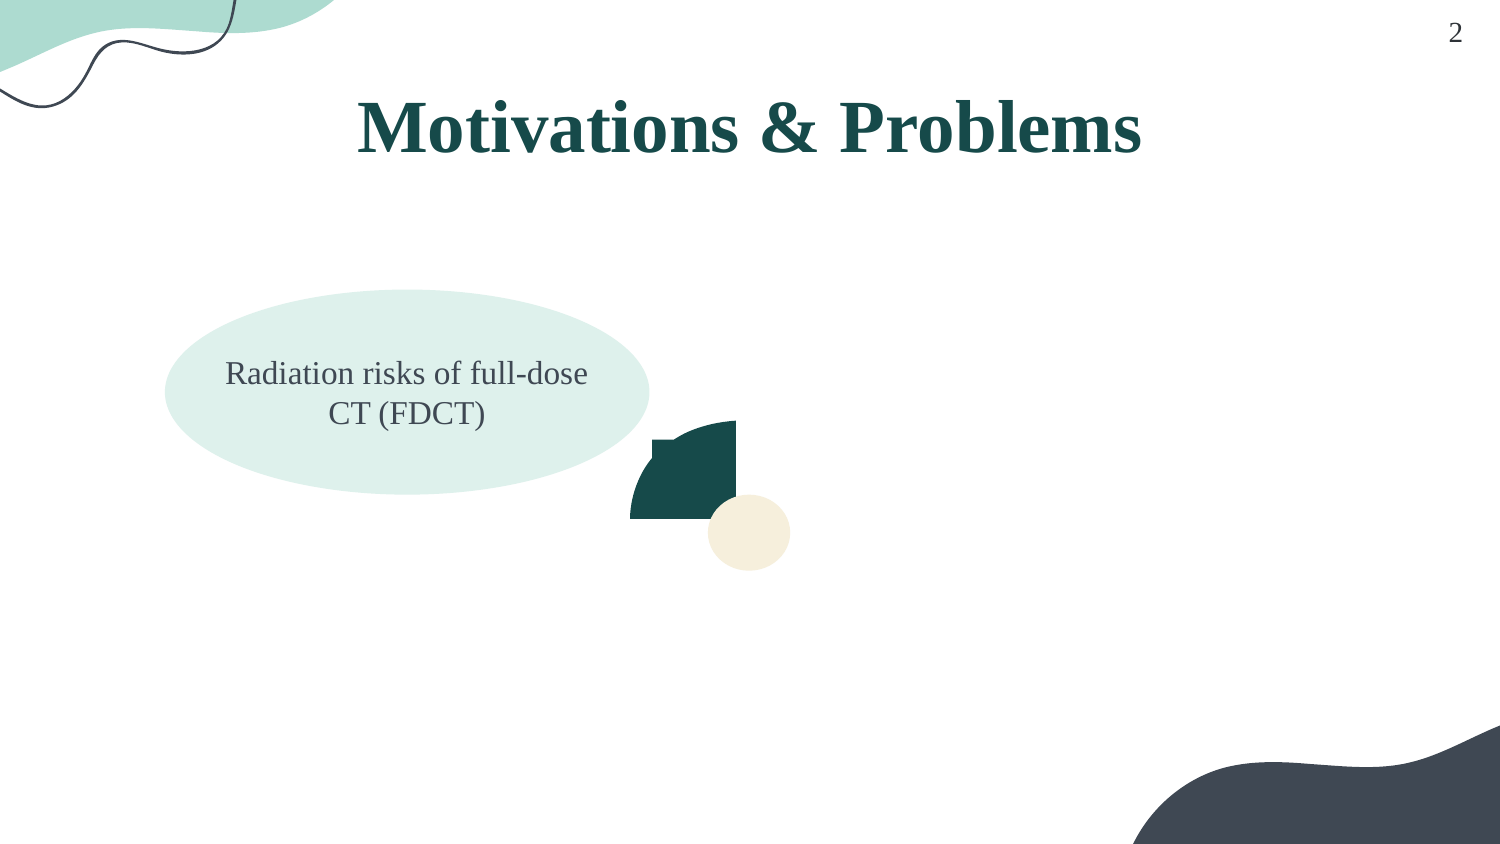

2
# Motivations & Problems

Radiation risks of full-dose CT (FDCT)